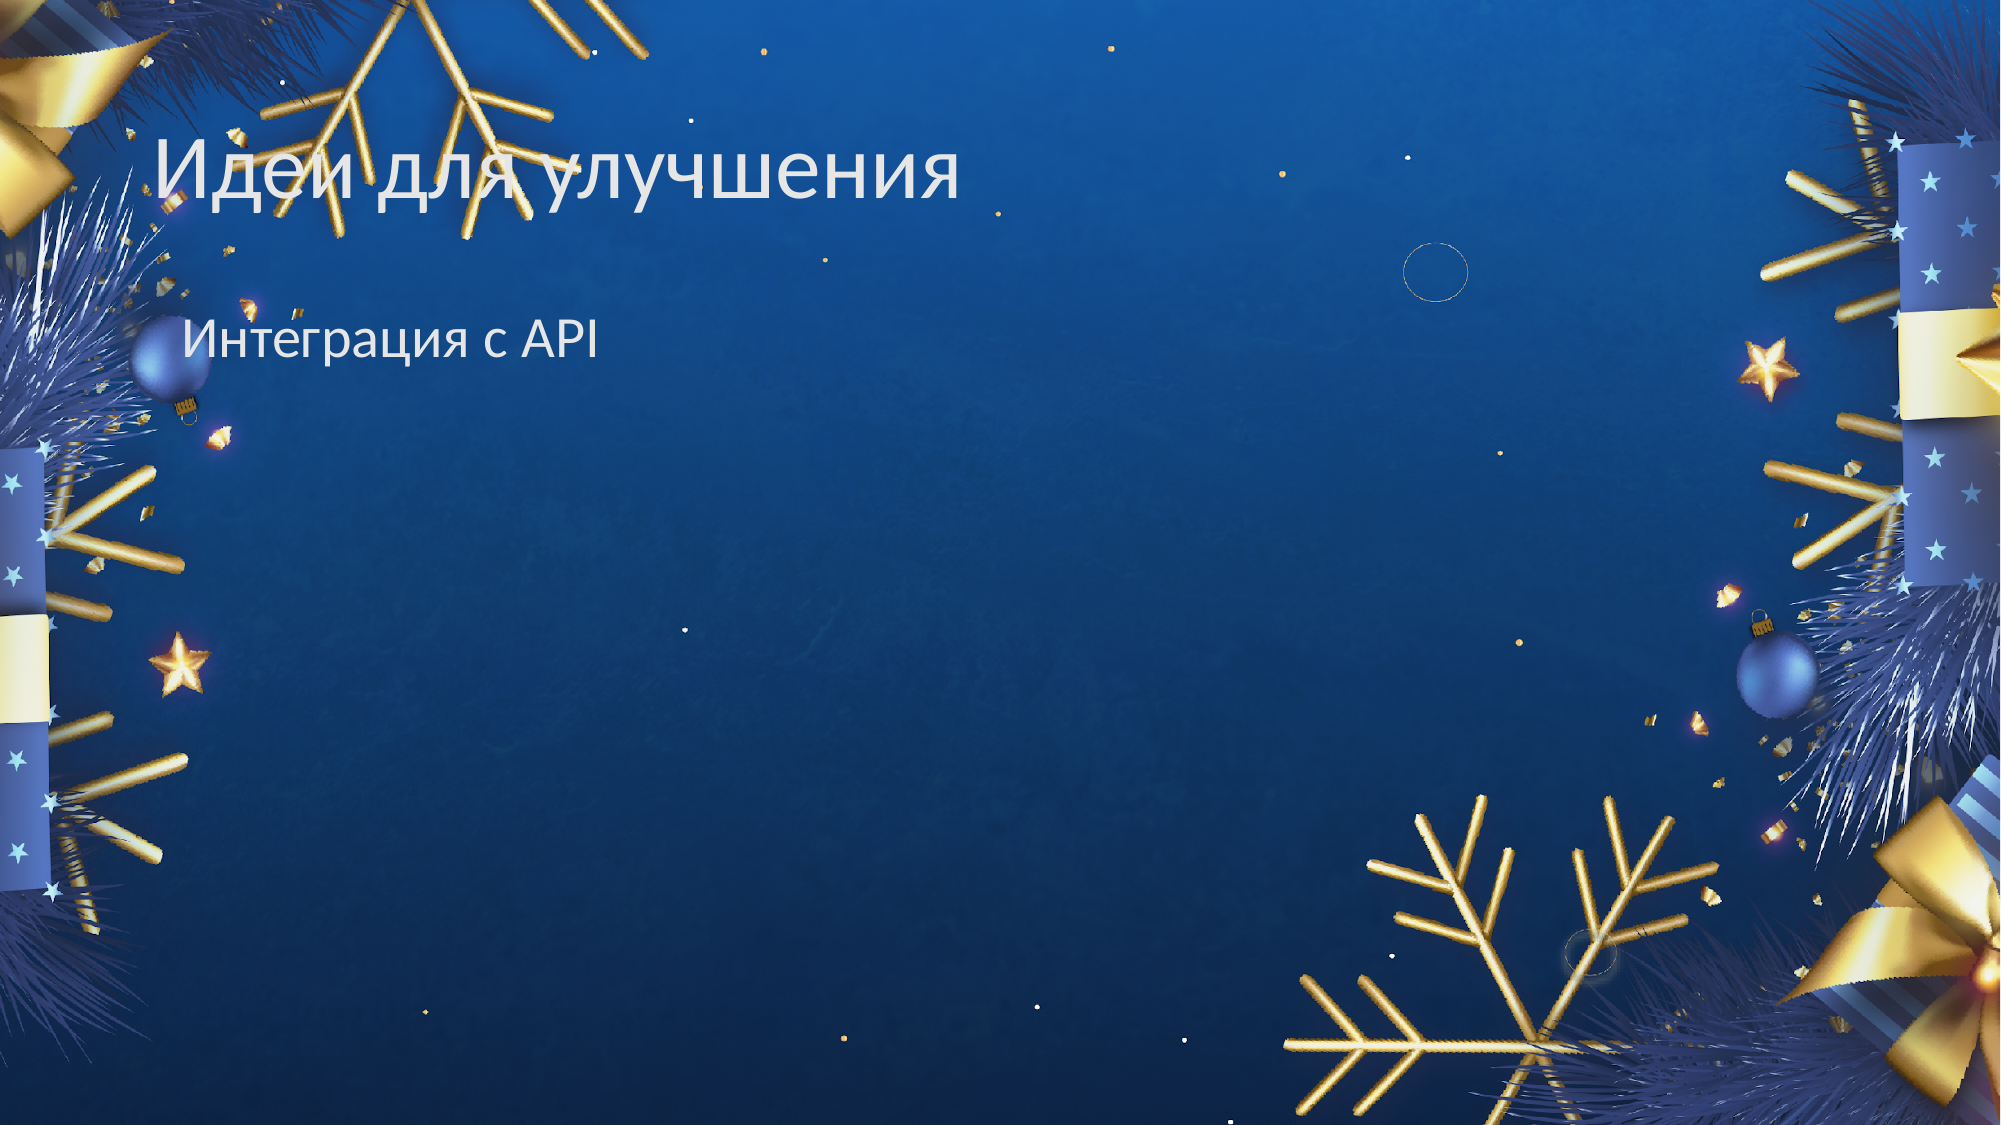

# Идеи для улучшения
Интеграция с API